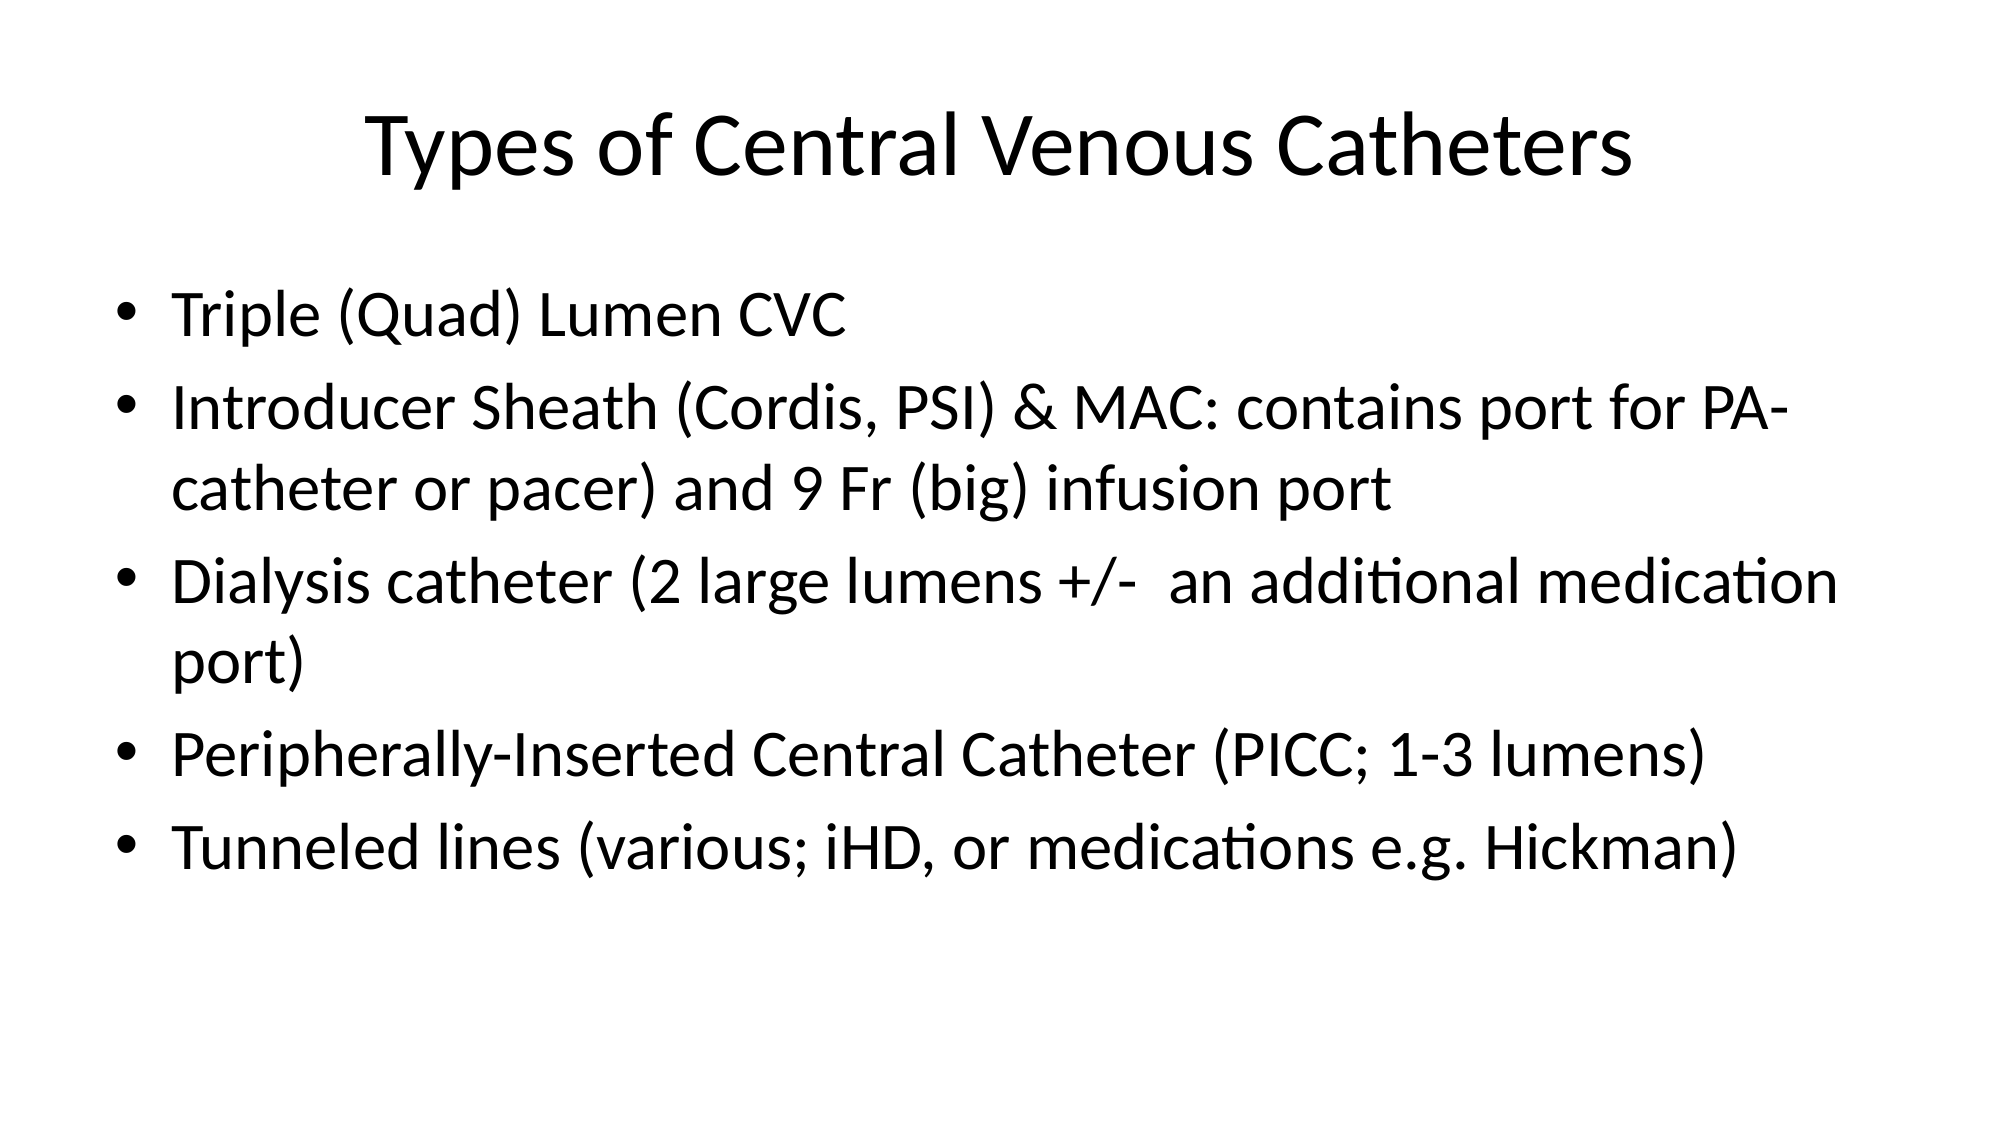

# Types of Central Venous Catheters
Triple (Quad) Lumen CVC
Introducer Sheath (Cordis, PSI) & MAC: contains port for PA-catheter or pacer) and 9 Fr (big) infusion port
Dialysis catheter (2 large lumens +/-  an additional medication port)
Peripherally-Inserted Central Catheter (PICC; 1-3 lumens)
Tunneled lines (various; iHD, or medications e.g. Hickman)